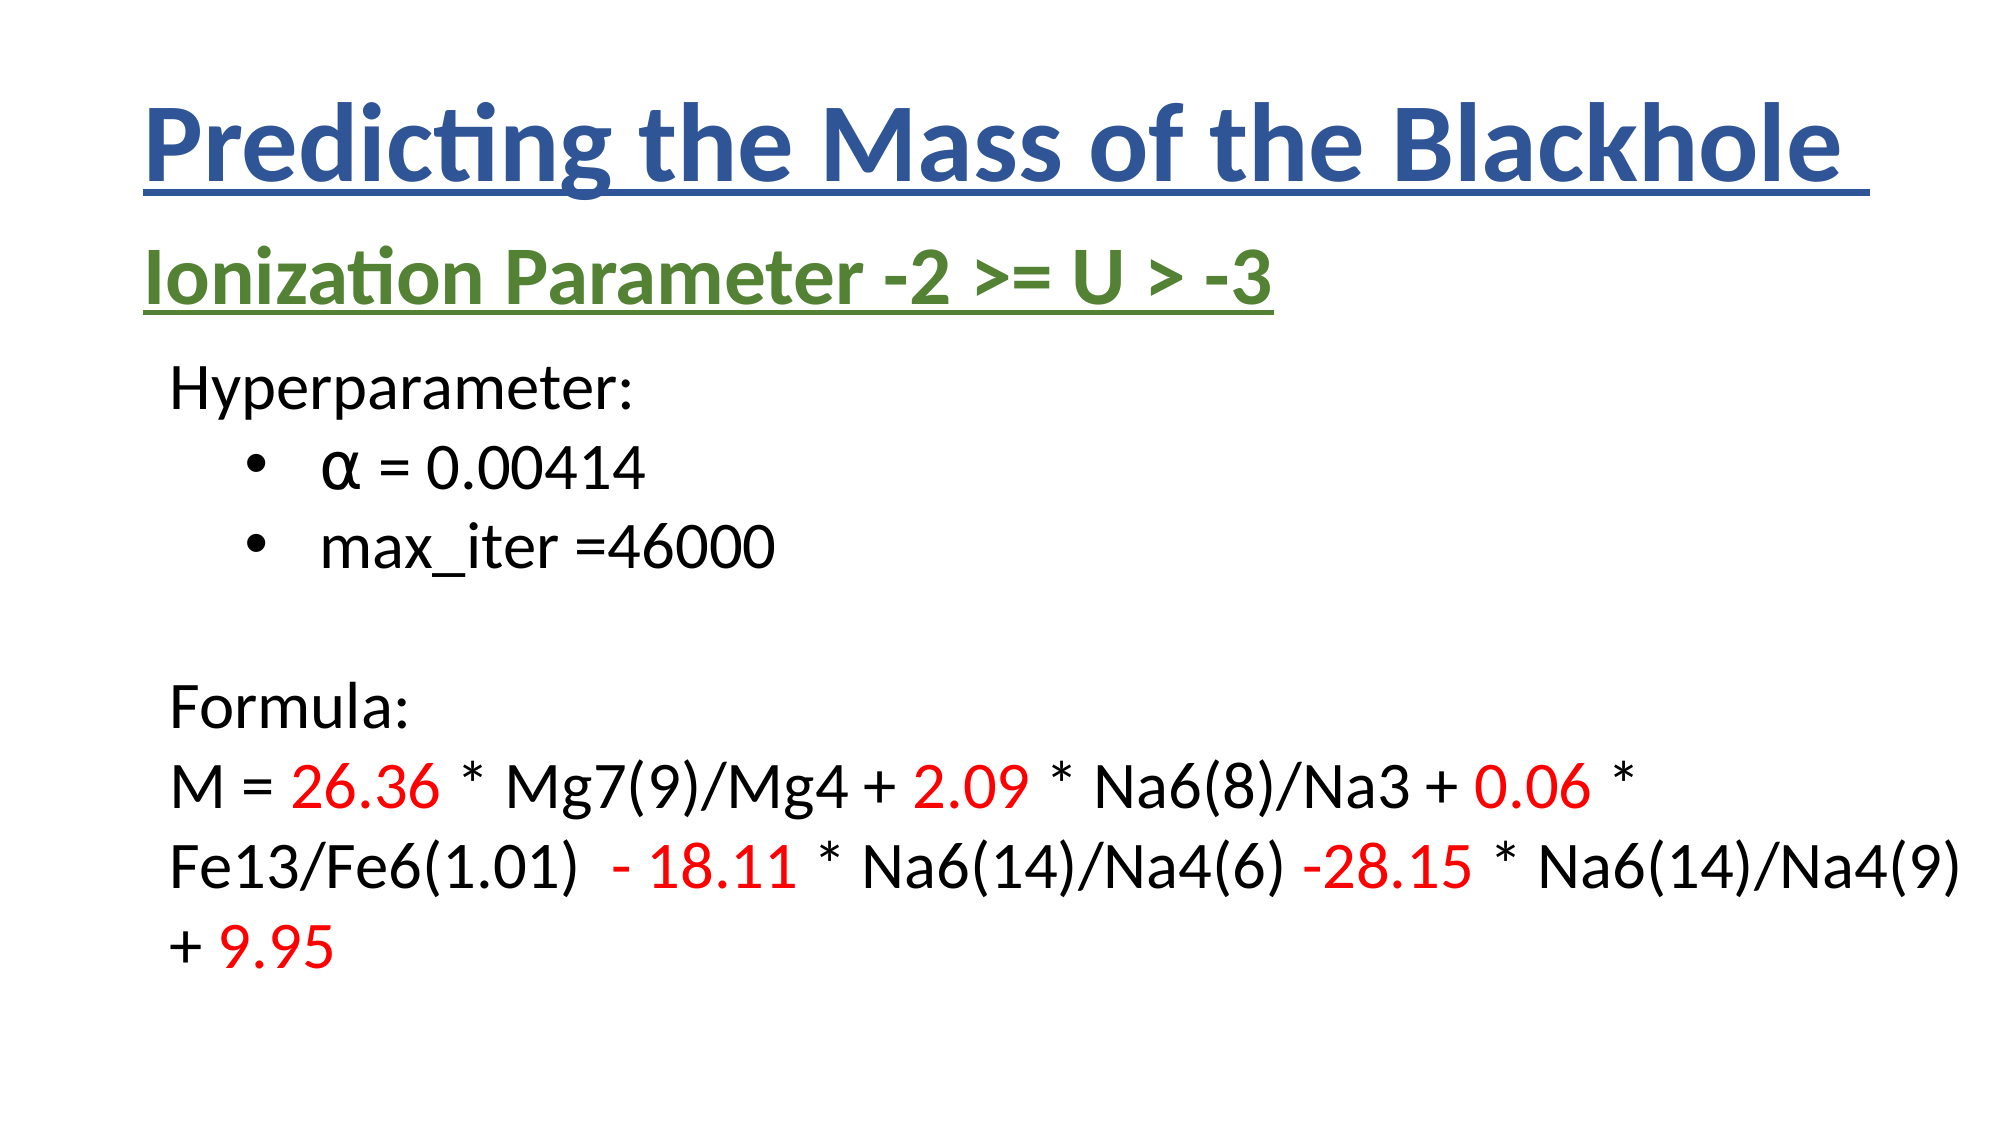

Predicting the Mass of the Blackhole
Ionization Parameter -2 >= U > -3

Hyperparameter:
⍺ = ﻿0.00414
max_iter =46000

Formula:
M = 26.36 * Mg7(9)/Mg4 + 2.09 * Na6(8)/Na3 + 0.06 * Fe13/Fe6(1.01)  - 18.11 * Na6(14)/Na4(6) -28.15 * Na6(14)/Na4(9) + 9.95